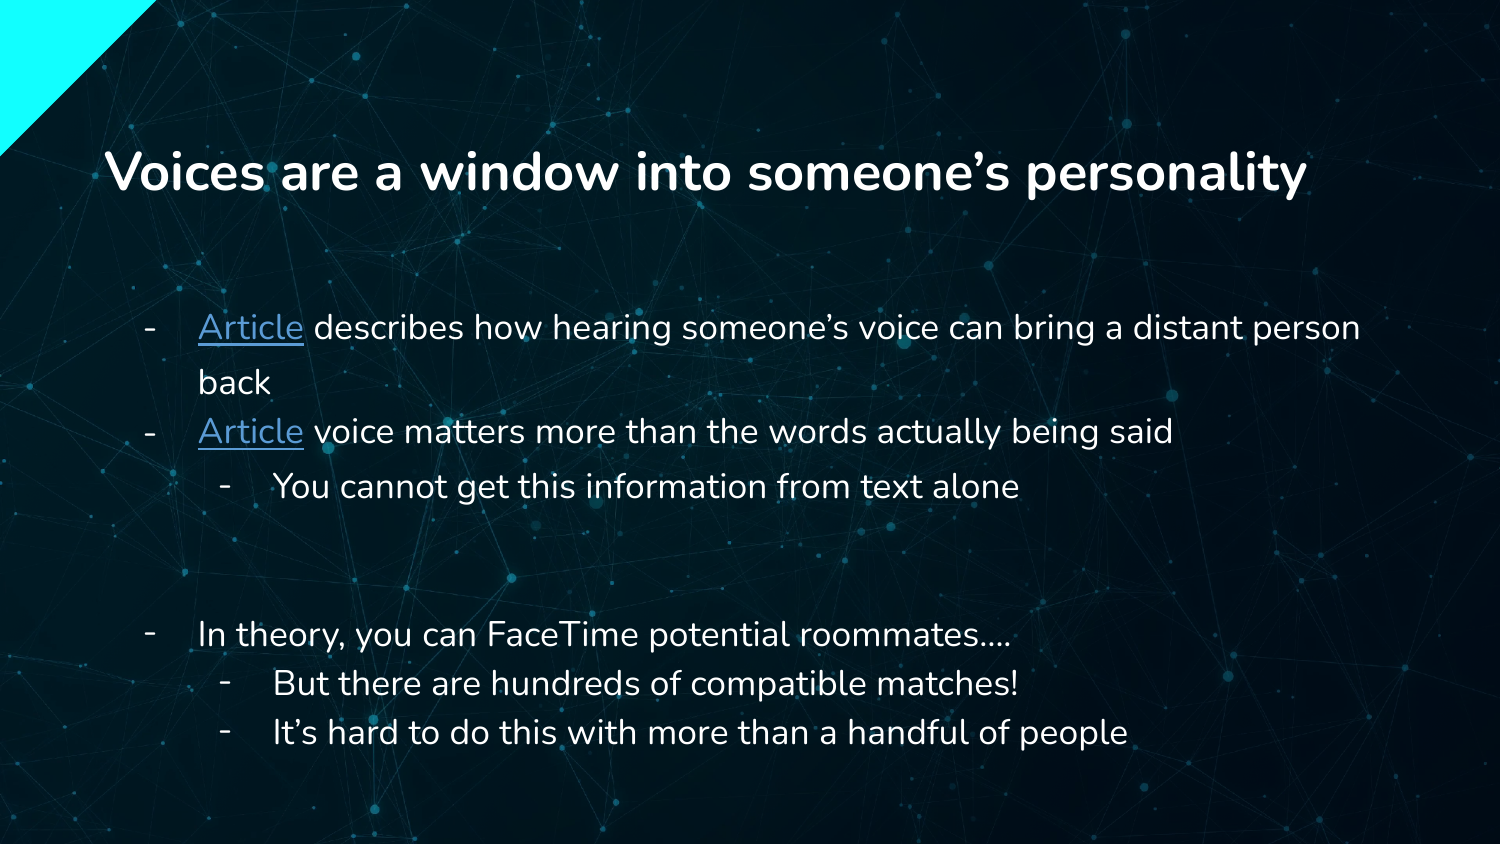

Voices are a window into someone’s personality
Article describes how hearing someone’s voice can bring a distant person back
Article voice matters more than the words actually being said
You cannot get this information from text alone

In theory, you can FaceTime potential roommates….
But there are hundreds of compatible matches!
It’s hard to do this with more than a handful of people